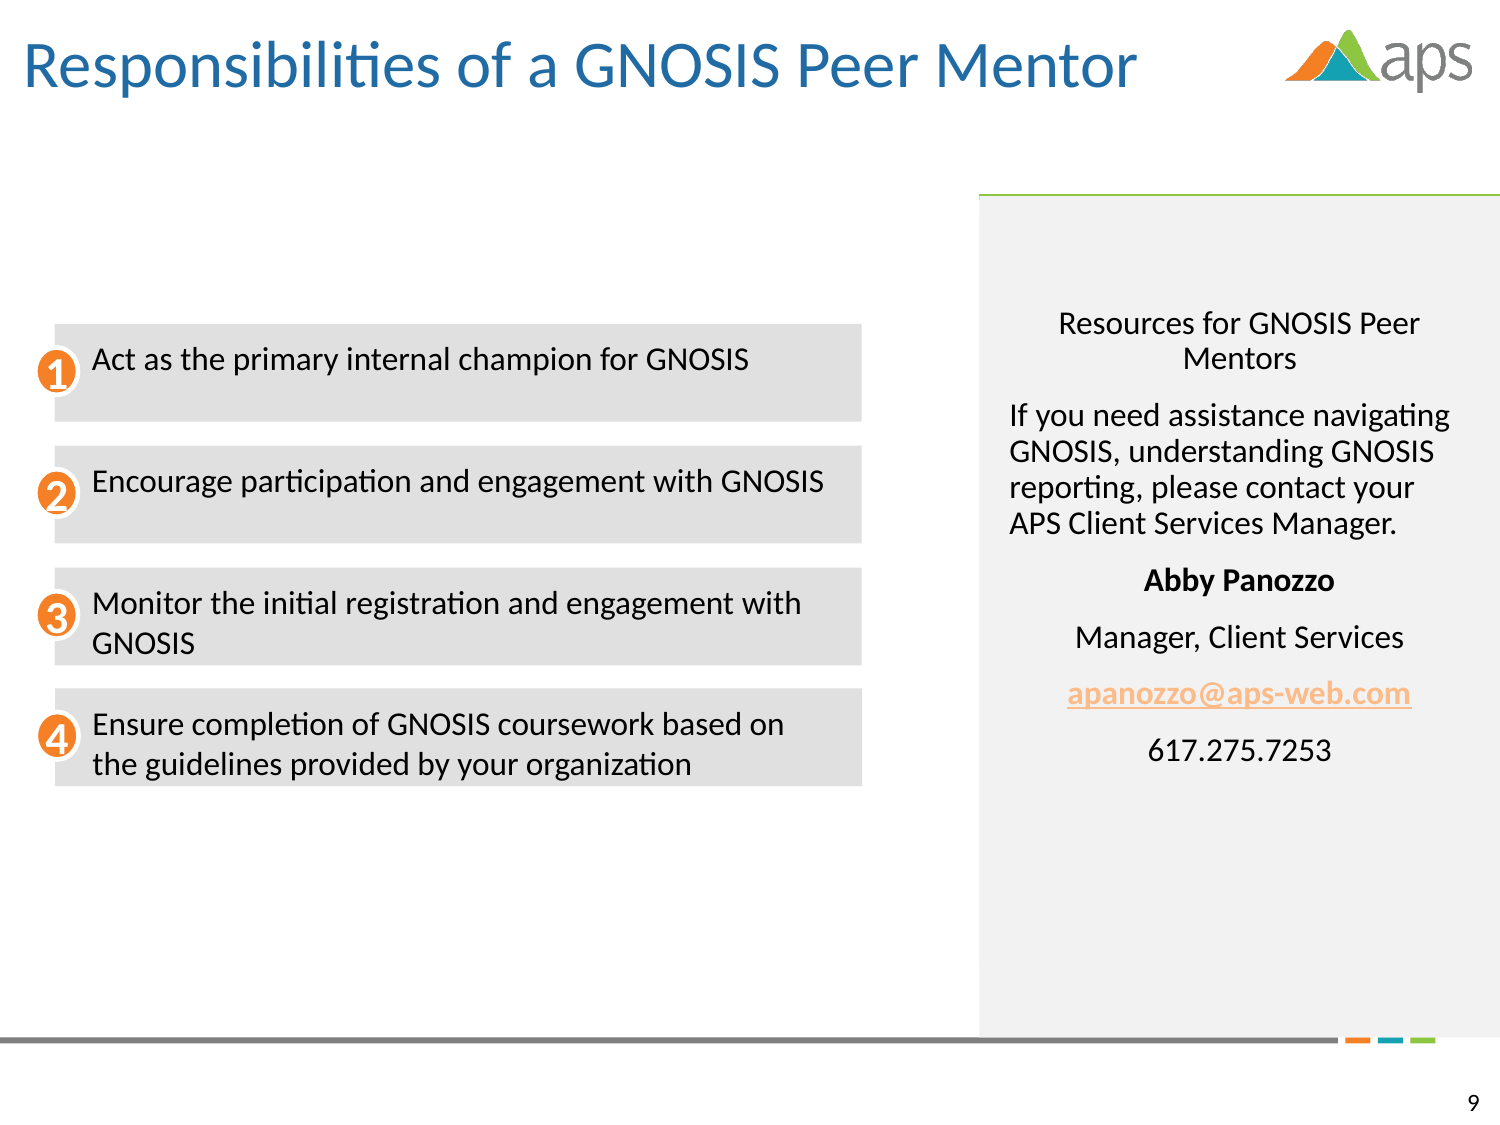

# Responsibilities of a GNOSIS Peer Mentor

Resources for GNOSIS Peer Mentors
If you need assistance navigating GNOSIS, understanding GNOSIS reporting, please contact your APS Client Services Manager.
Abby Panozzo
Manager, Client Services
apanozzo@aps-web.com
617.275.7253

Act as the primary internal champion for GNOSIS
1

Encourage participation and engagement with GNOSIS
2

Monitor the initial registration and engagement with GNOSIS
3

Ensure completion of GNOSIS coursework based on the guidelines provided by your organization
4